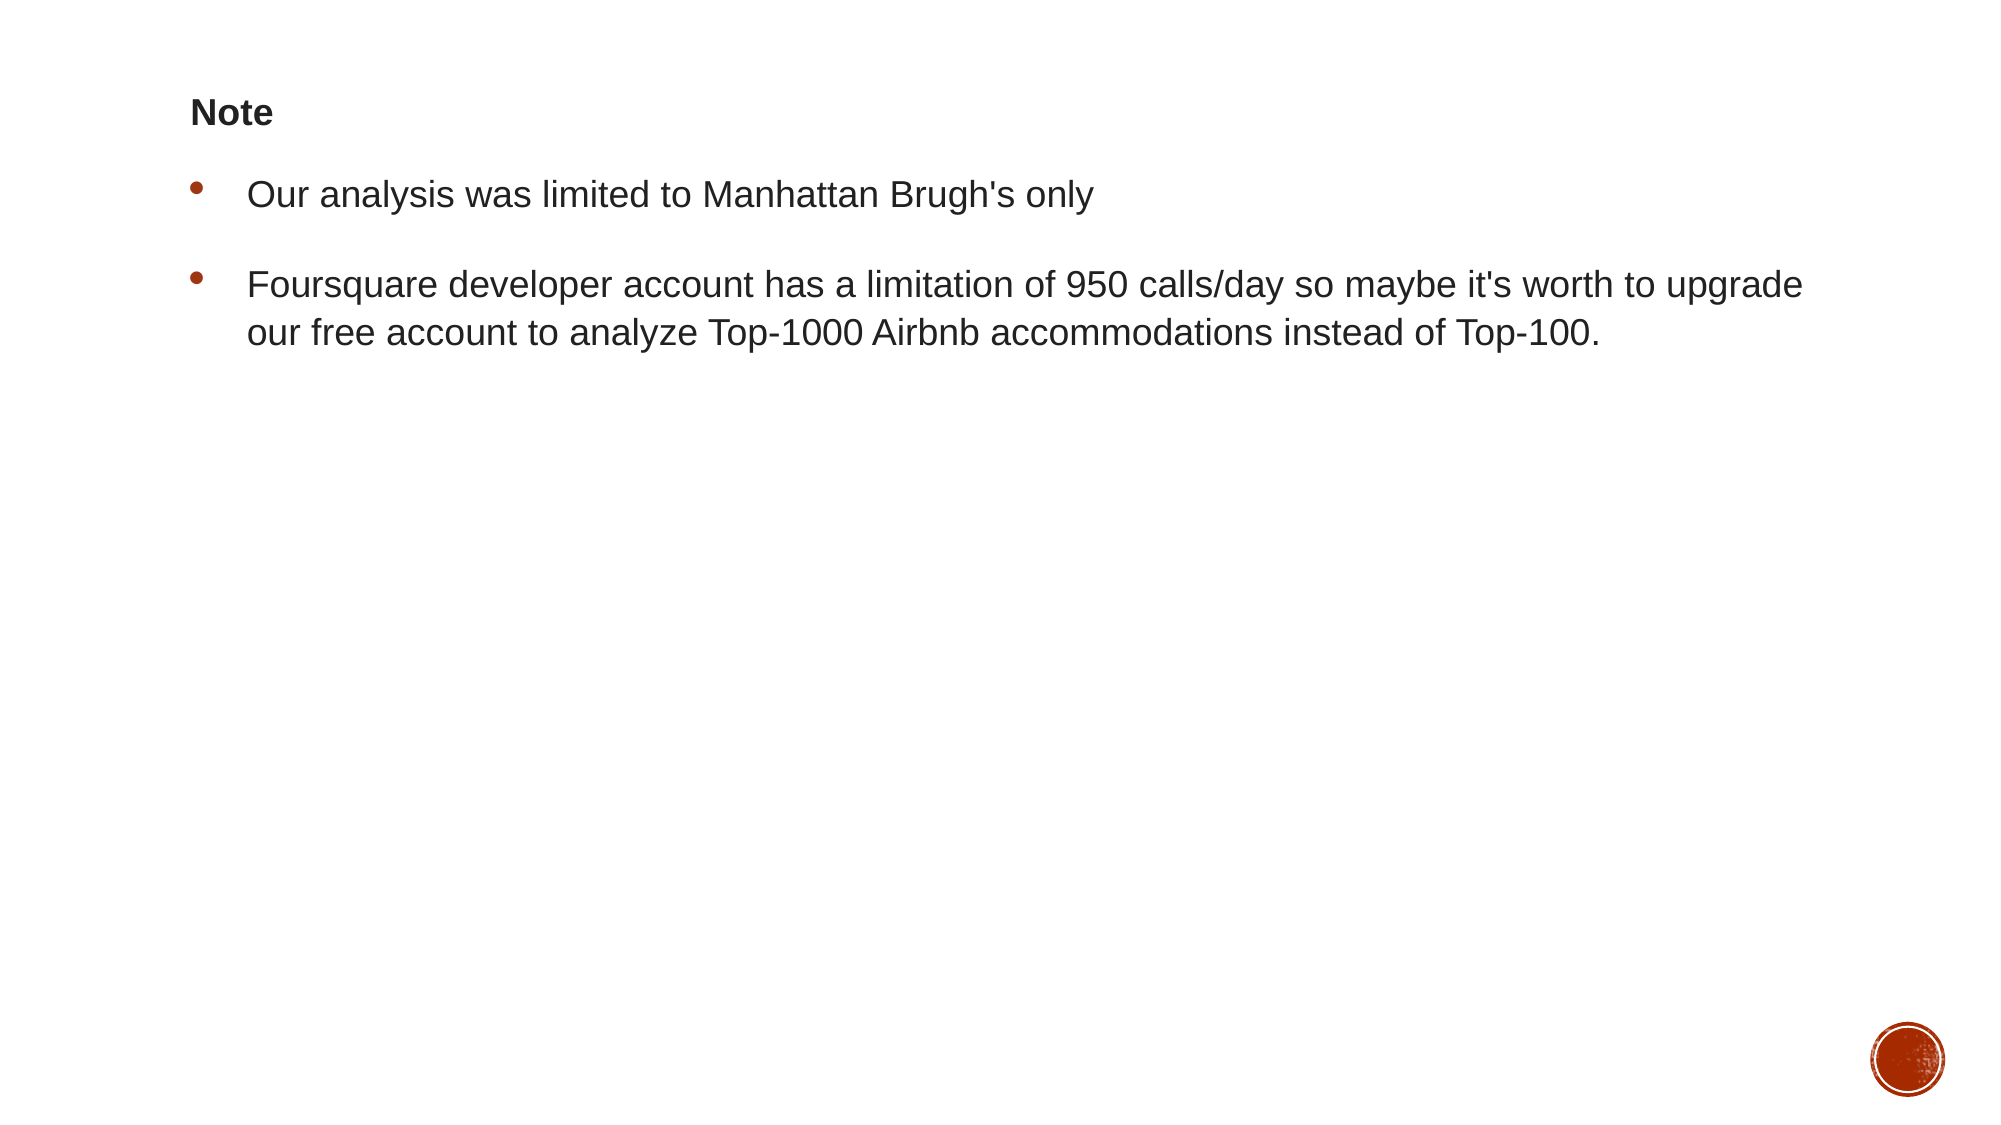

Note
Our analysis was limited to Manhattan Brugh's only
Foursquare developer account has a limitation of 950 calls/day so maybe it's worth to upgrade our free account to analyze Top-1000 Airbnb accommodations instead of Top-100.